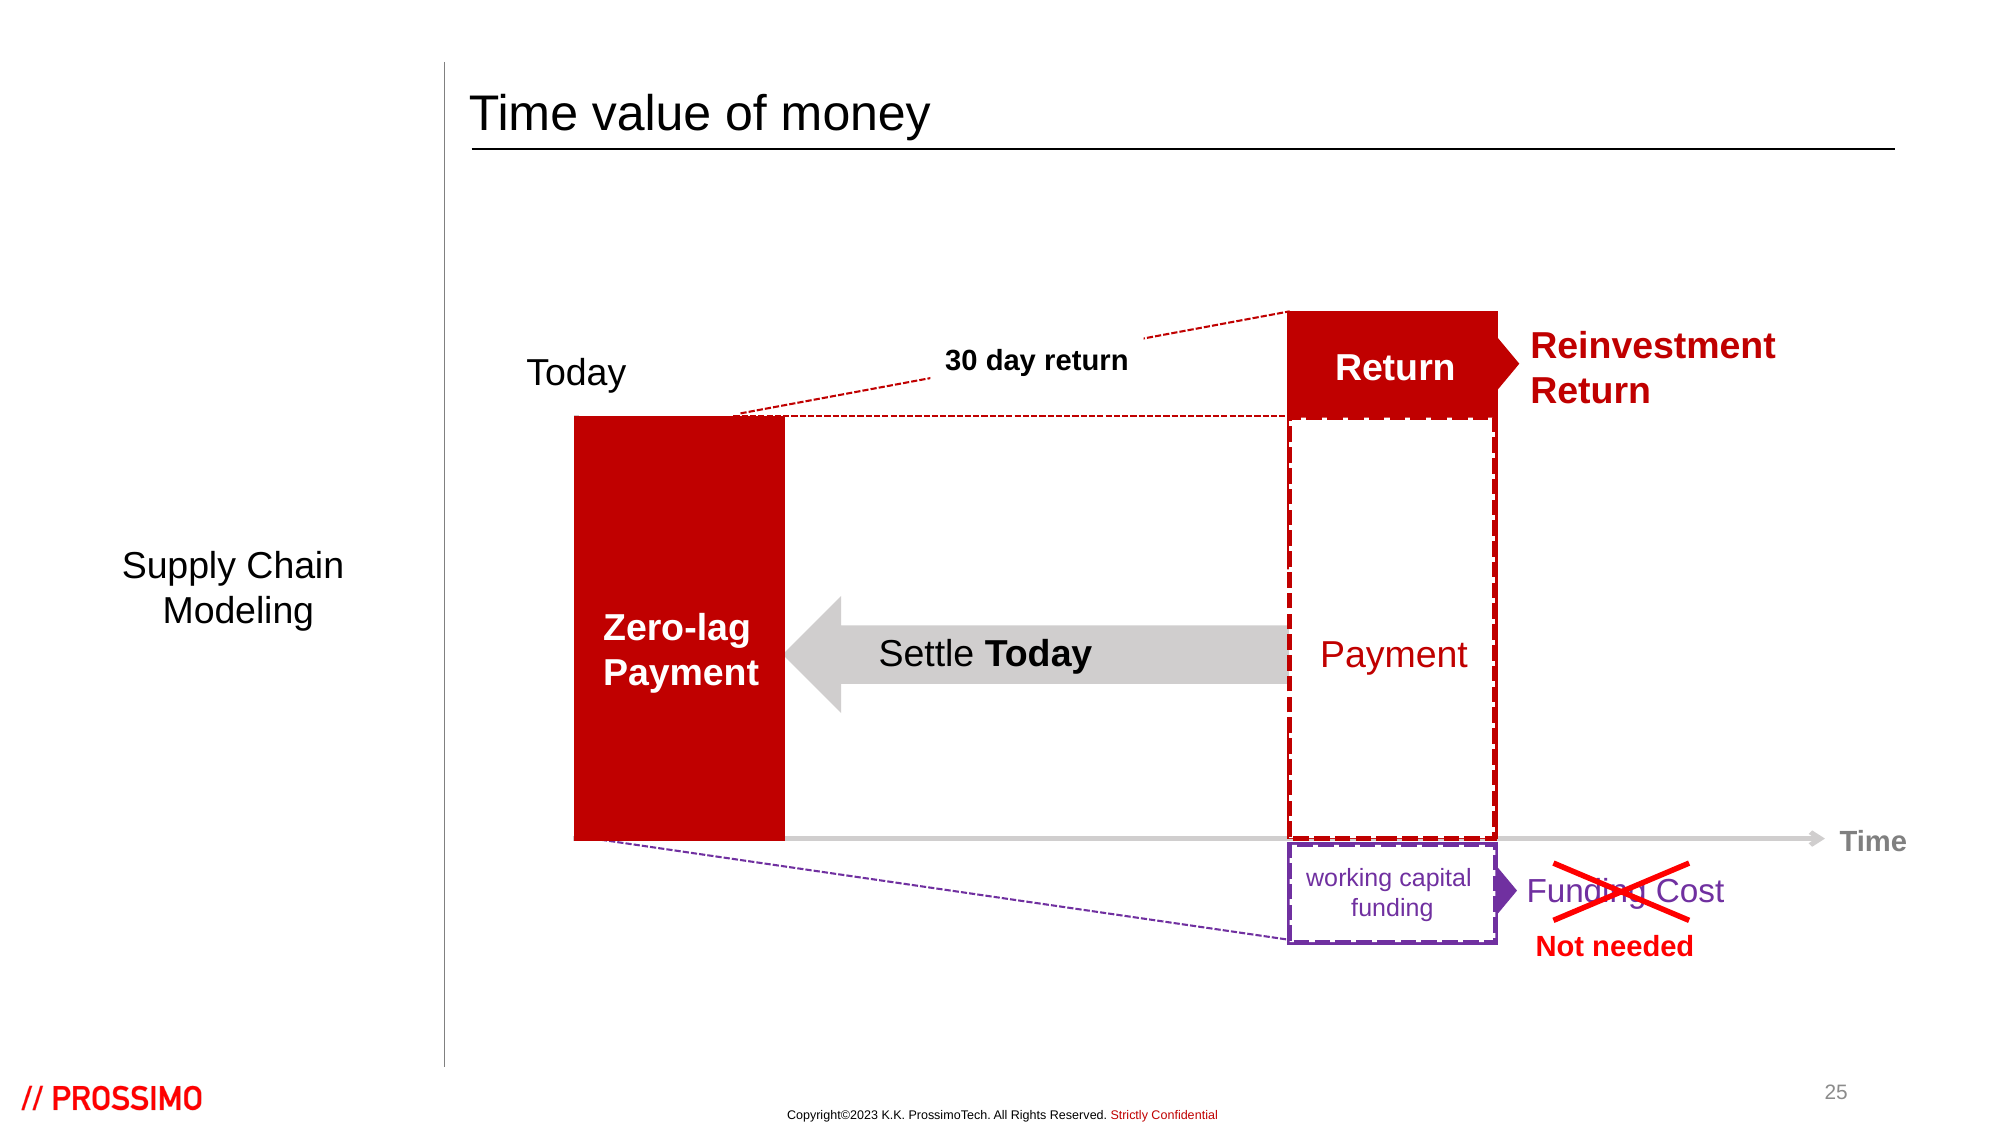

Time value of money

Reinvestment
Return
30 day return
Return

Today

settled 30 days later
Payment

Payment

Zero-lag
Payment

Settle Today
Supply Chain
Modeling
Time

working capital
funding
Funding Cost

Not needed

working capital
funding
25